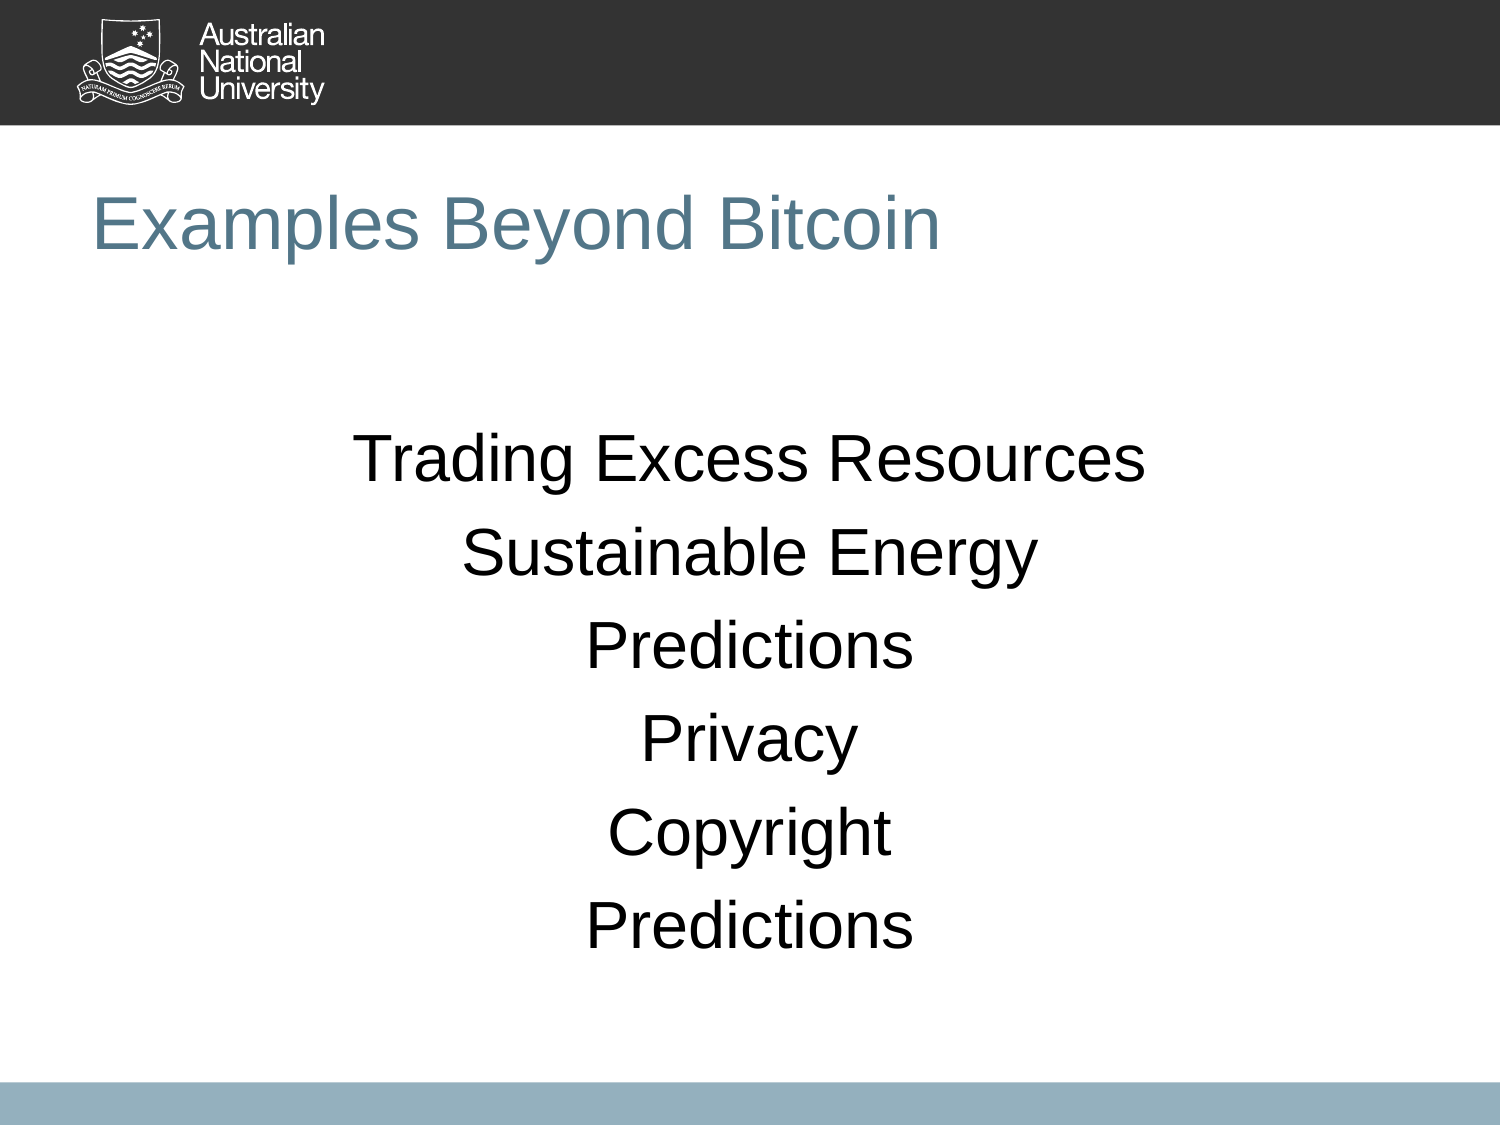

# Examples Beyond Bitcoin

Trading Excess Resources
Sustainable Energy
Predictions
Privacy
Copyright
Predictions